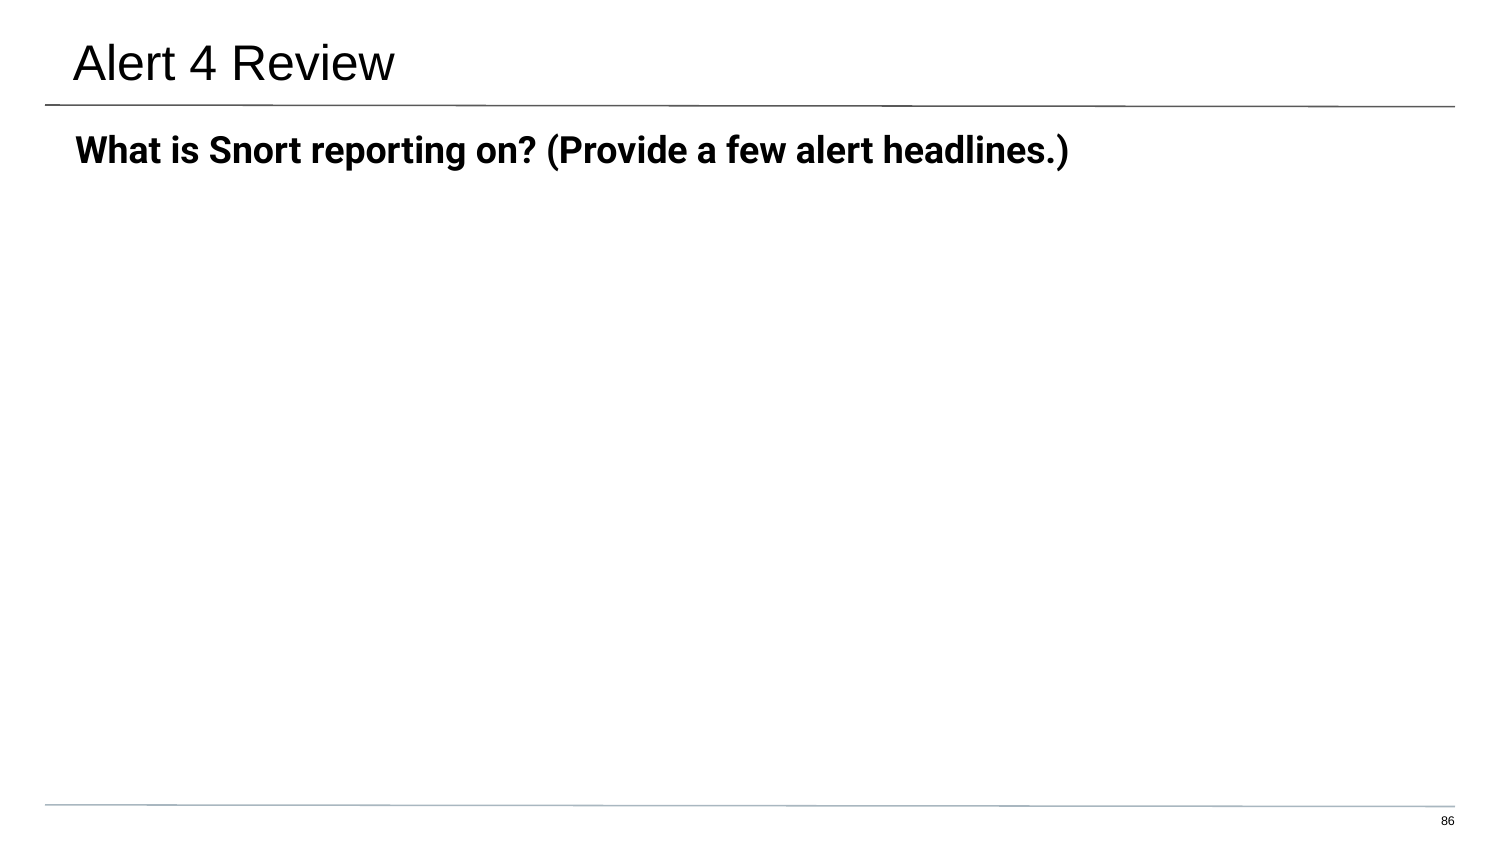

# Alert 4 Review
What is Snort reporting on? (Provide a few alert headlines.)

86